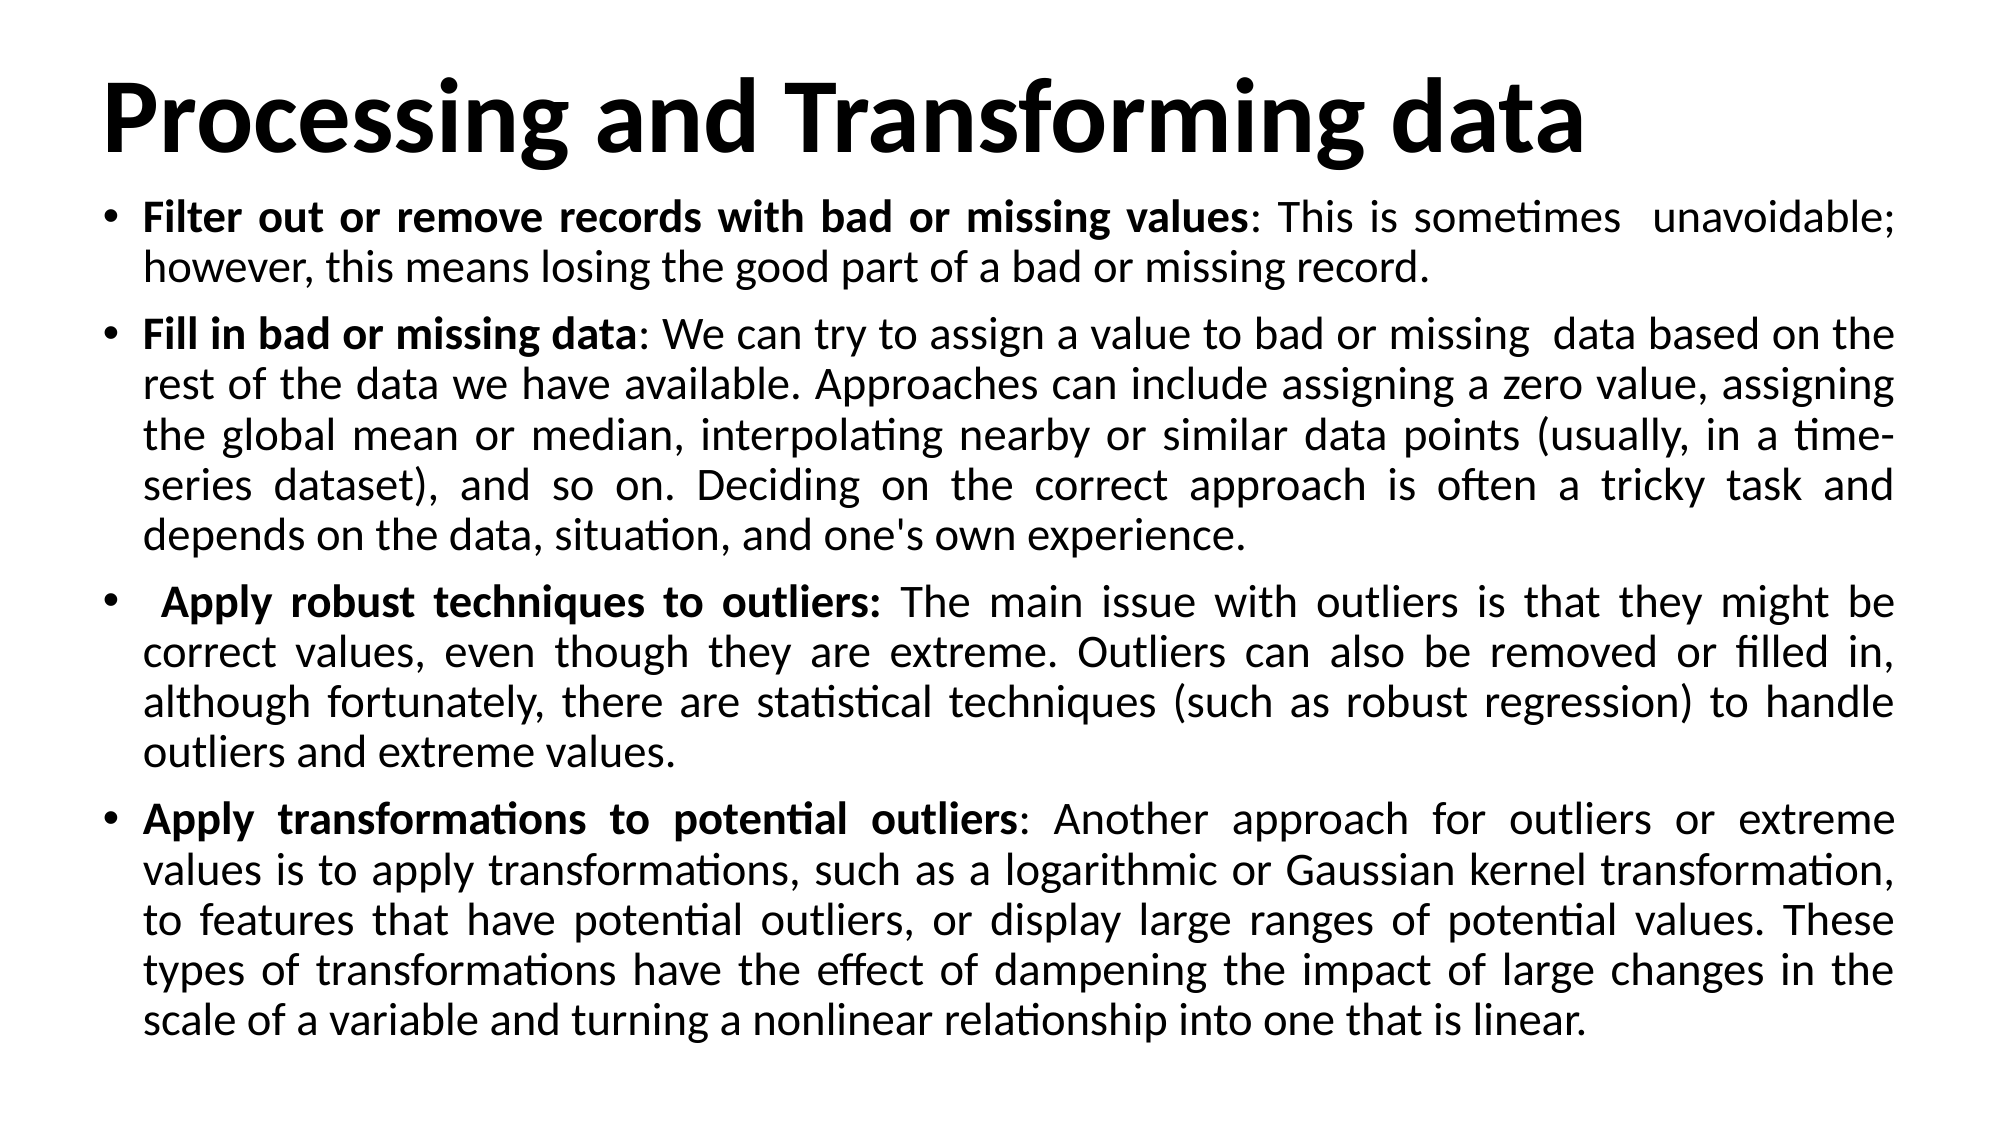

Processing and Transforming data
Filter out or remove records with bad or missing values: This is sometimes  unavoidable; however, this means losing the good part of a bad or missing record.
Fill in bad or missing data: We can try to assign a value to bad or missing  data based on the rest of the data we have available. Approaches can include assigning a zero value, assigning the global mean or median, interpolating nearby or similar data points (usually, in a time-series dataset), and so on. Deciding on the correct approach is often a tricky task and depends on the data, situation, and one's own experience.
 Apply robust techniques to outliers: The main issue with outliers is that they might be correct values, even though they are extreme. Outliers can also be removed or filled in, although fortunately, there are statistical techniques (such as robust regression) to handle outliers and extreme values.
Apply transformations to potential outliers: Another approach for outliers or extreme values is to apply transformations, such as a logarithmic or Gaussian kernel transformation, to features that have potential outliers, or display large ranges of potential values. These types of transformations have the effect of dampening the impact of large changes in the scale of a variable and turning a nonlinear relationship into one that is linear.